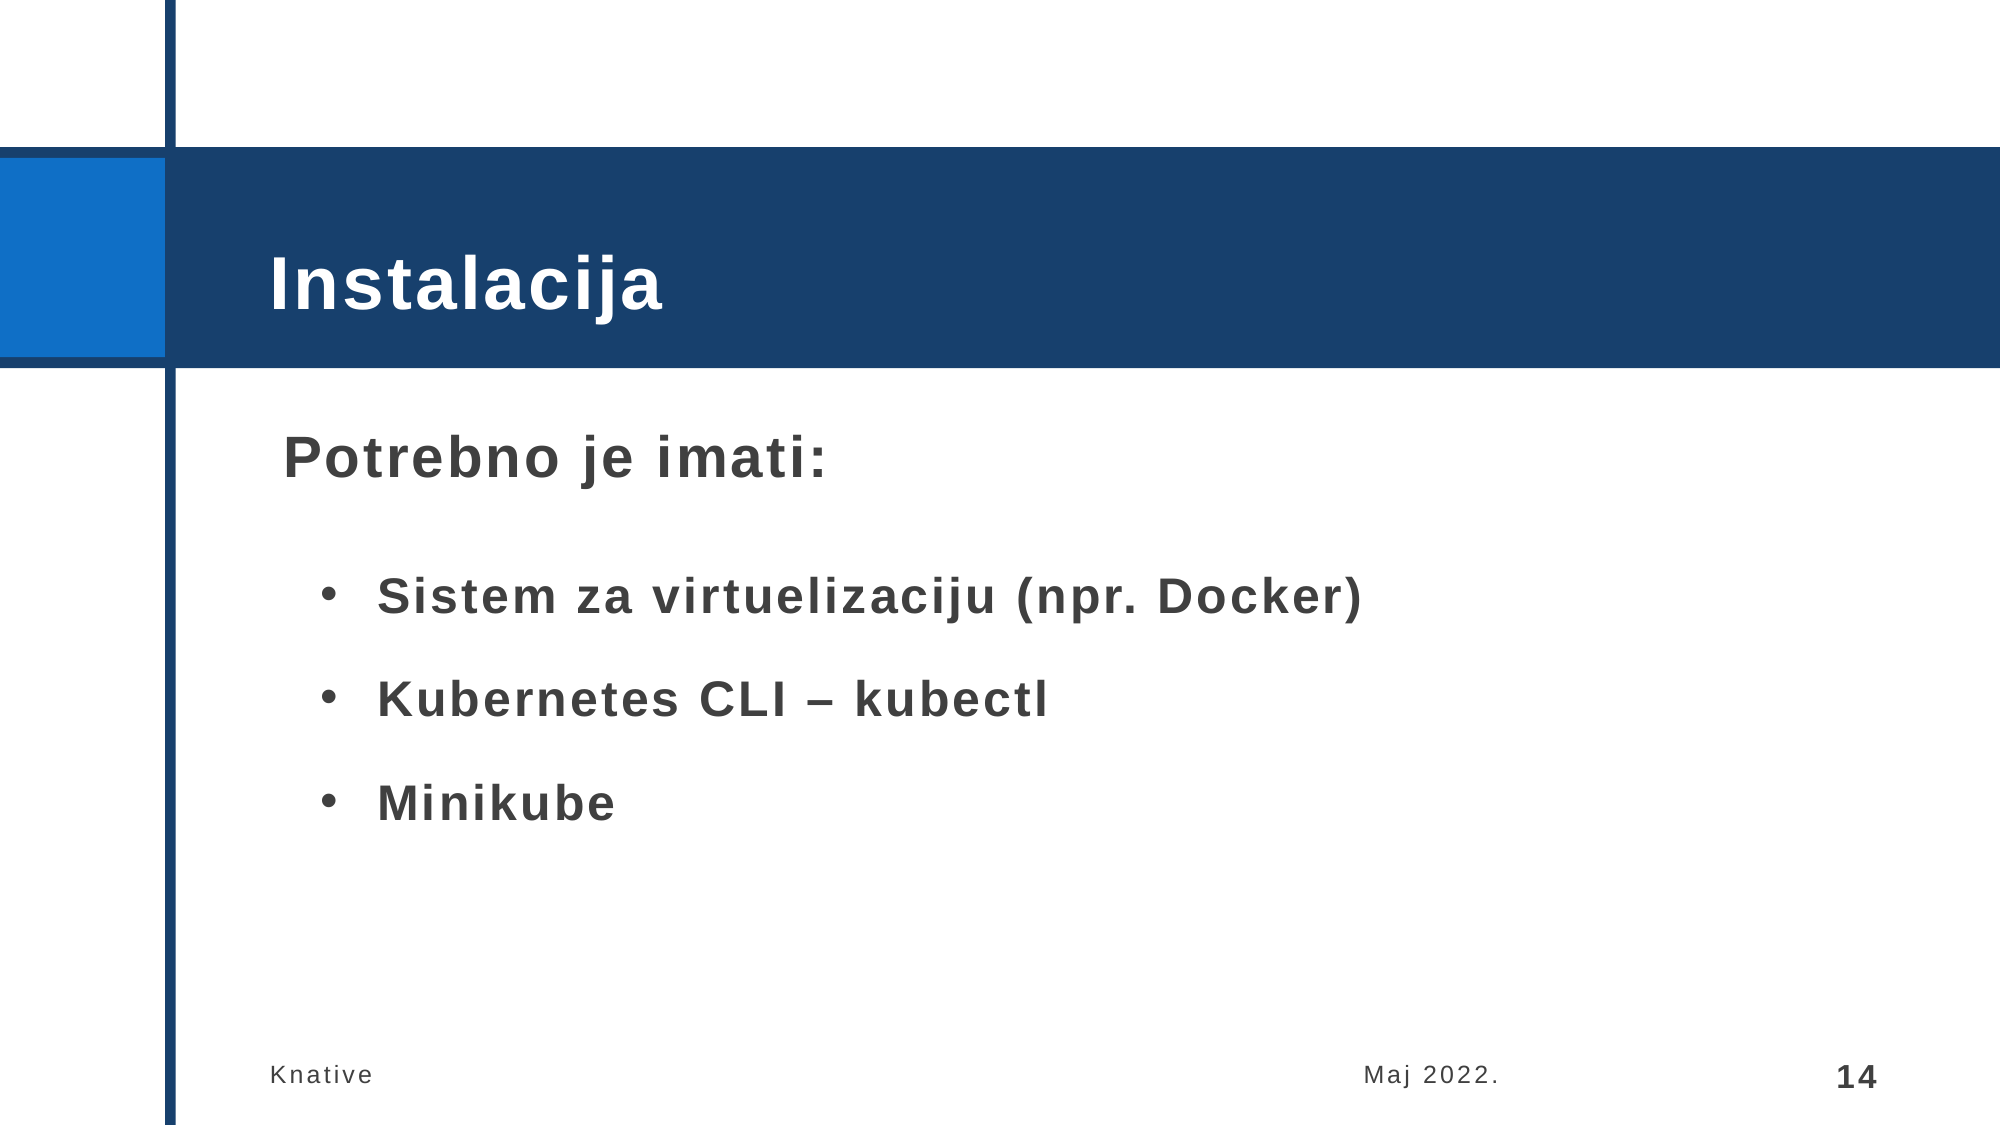

# Instalacija
Potrebno je imati:
Sistem za virtuelizaciju (npr. Docker)
Kubernetes CLI – kubectl
Minikube

Knative
Maj 2022.
14